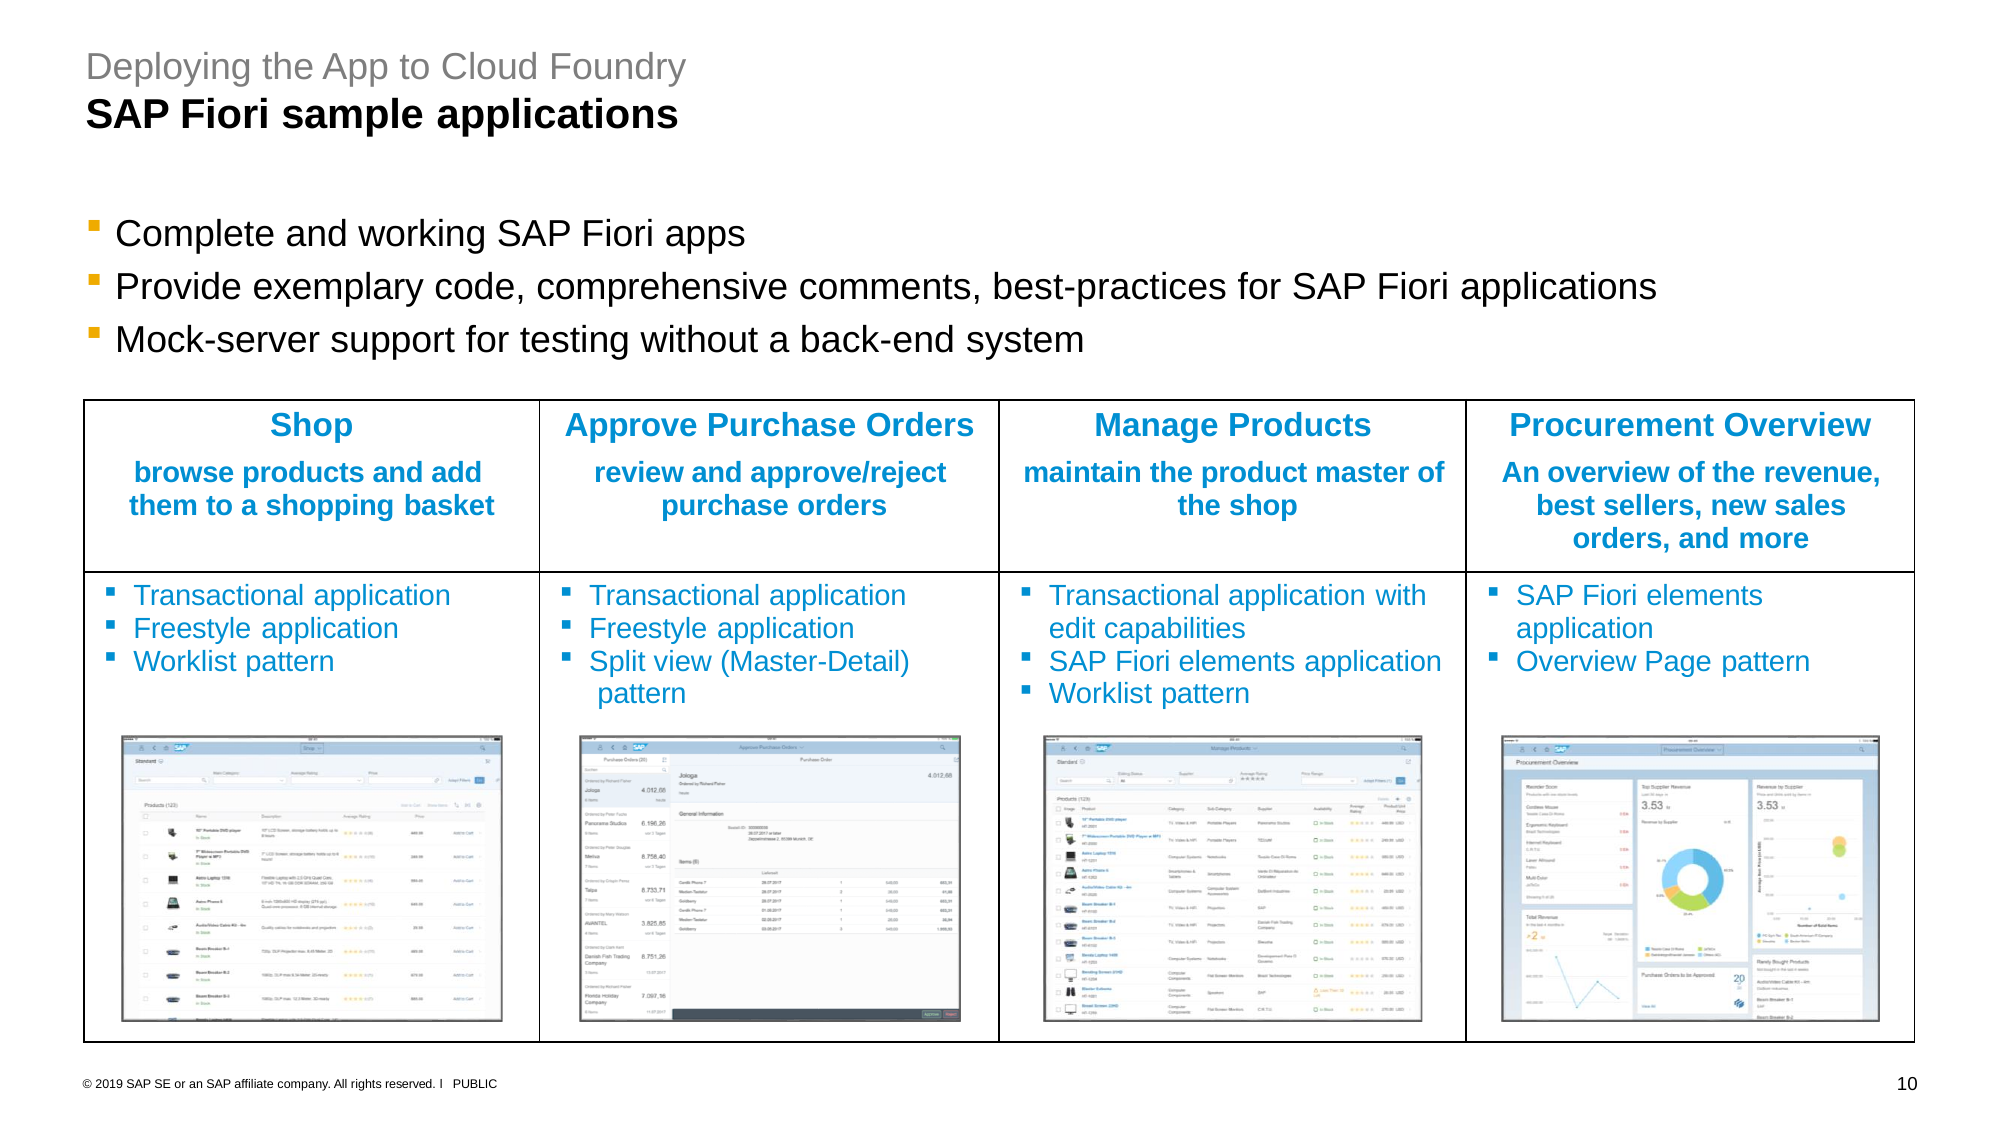

# Deploying the App to Cloud Foundry
SAP Fiori sample applications
Complete and working SAP Fiori apps
Provide exemplary code, comprehensive comments, best-practices for SAP Fiori applications
Mock-server support for testing without a back-end system
| Shop browse products and add them to a shopping basket | Approve Purchase Orders review and approve/reject purchase orders | Manage Products maintain the product master of the shop | Procurement Overview An overview of the revenue, best sellers, new sales orders, and more |
| --- | --- | --- | --- |
| Transactional application Freestyle application Worklist pattern | Transactional application Freestyle application Split view (Master-Detail) pattern | Transactional application with edit capabilities SAP Fiori elements application Worklist pattern | SAP Fiori elements application Overview Page pattern |

10
© 2019 SAP SE or an SAP affiliate company. All rights reserved. ǀ PUBLIC